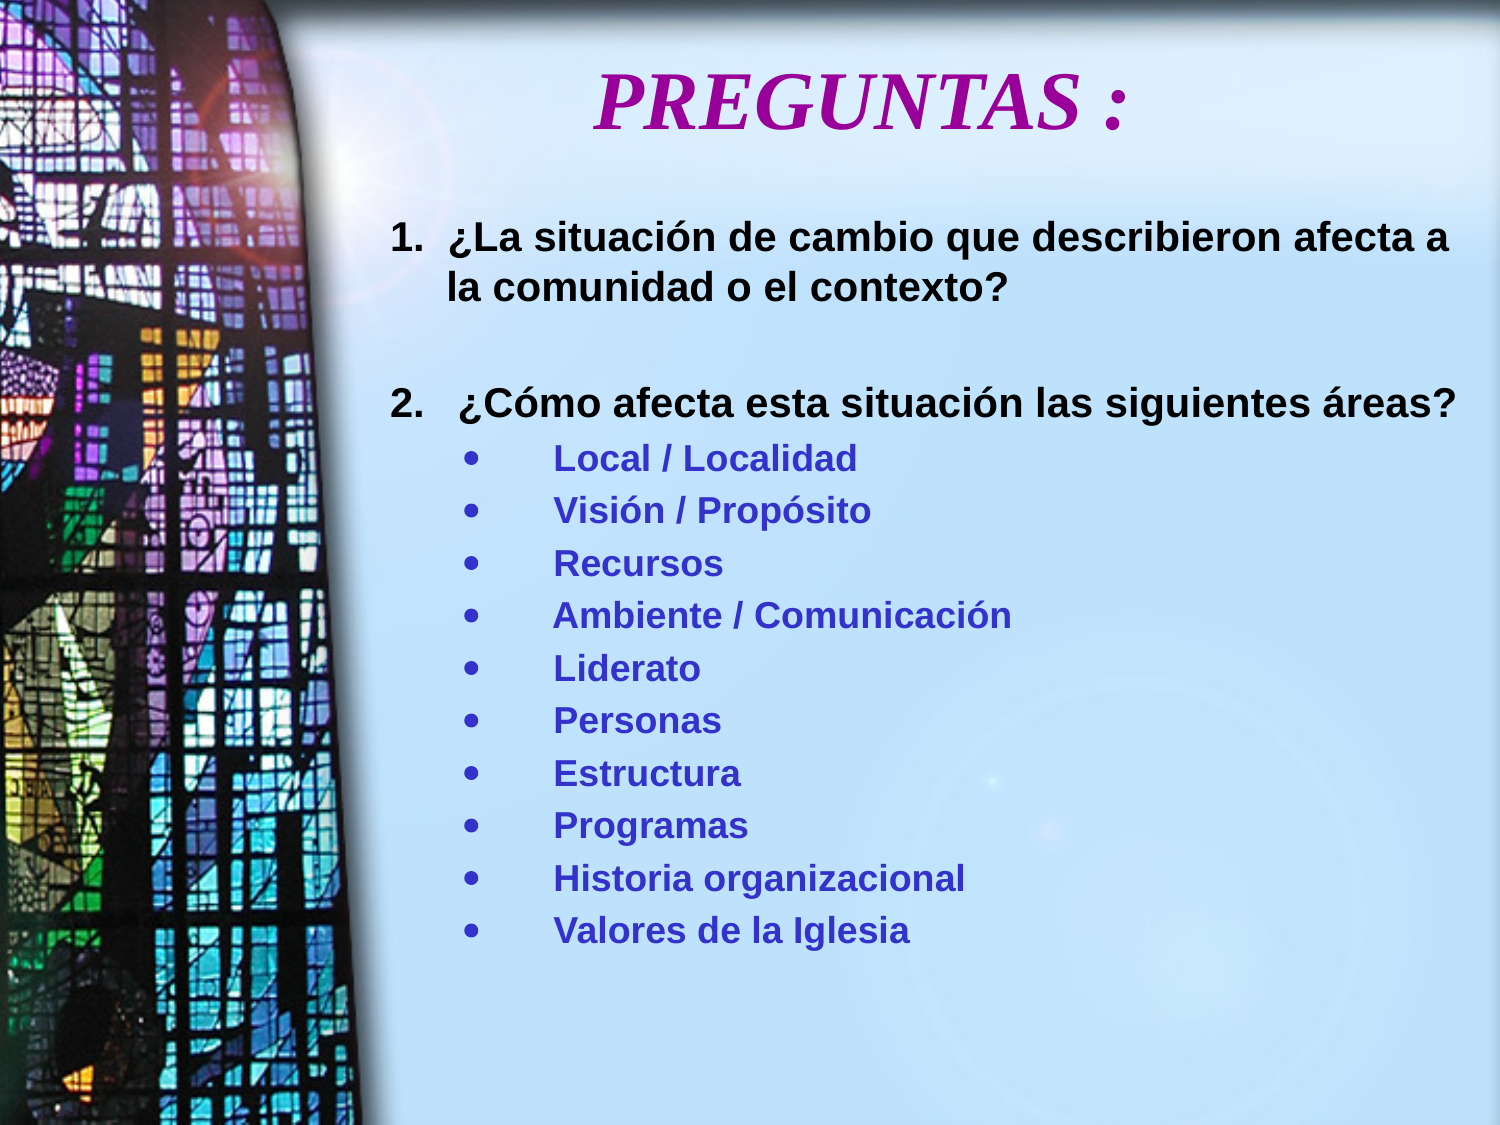

# PREGUNTAS :
1.  ¿La situación de cambio que describieron afecta a la comunidad o el contexto?

2.	 ¿Cómo afecta esta situación las siguientes áreas?
•       Local / Localidad
•       Visión / Propósito
•       Recursos
•       Ambiente / Comunicación
•       Liderato
•       Personas
•       Estructura
•       Programas
•       Historia organizacional
•       Valores de la Iglesia